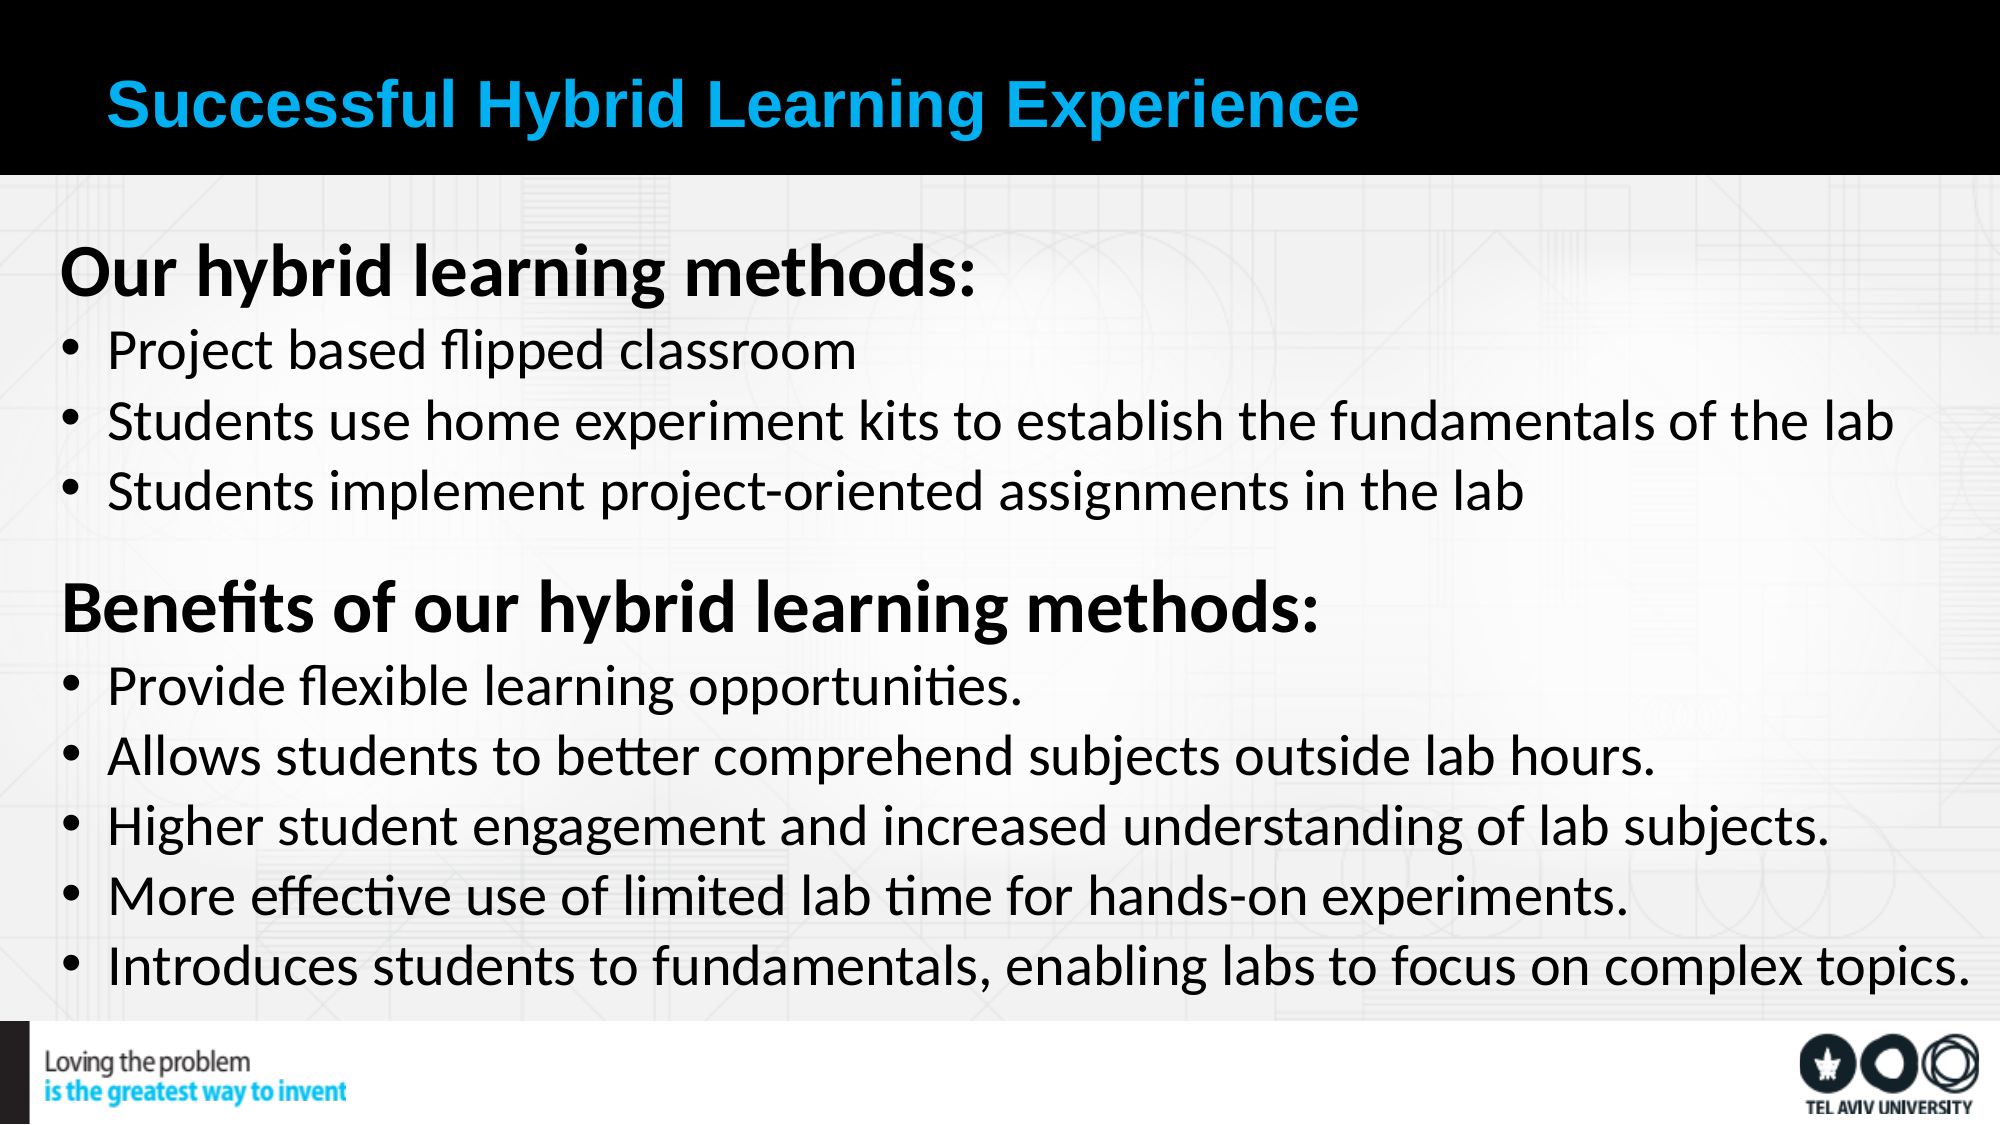

,
Successful Hybrid Learning Experience
Our hybrid learning methods:
Project based flipped classroom
Students use home experiment kits to establish the fundamentals of the lab
Students implement project-oriented assignments in the lab

Benefits of our hybrid learning methods:
Provide flexible learning opportunities.
Allows students to better comprehend subjects outside lab hours.
Higher student engagement and increased understanding of lab subjects.
More effective use of limited lab time for hands-on experiments.
Introduces students to fundamentals, enabling labs to focus on complex topics.